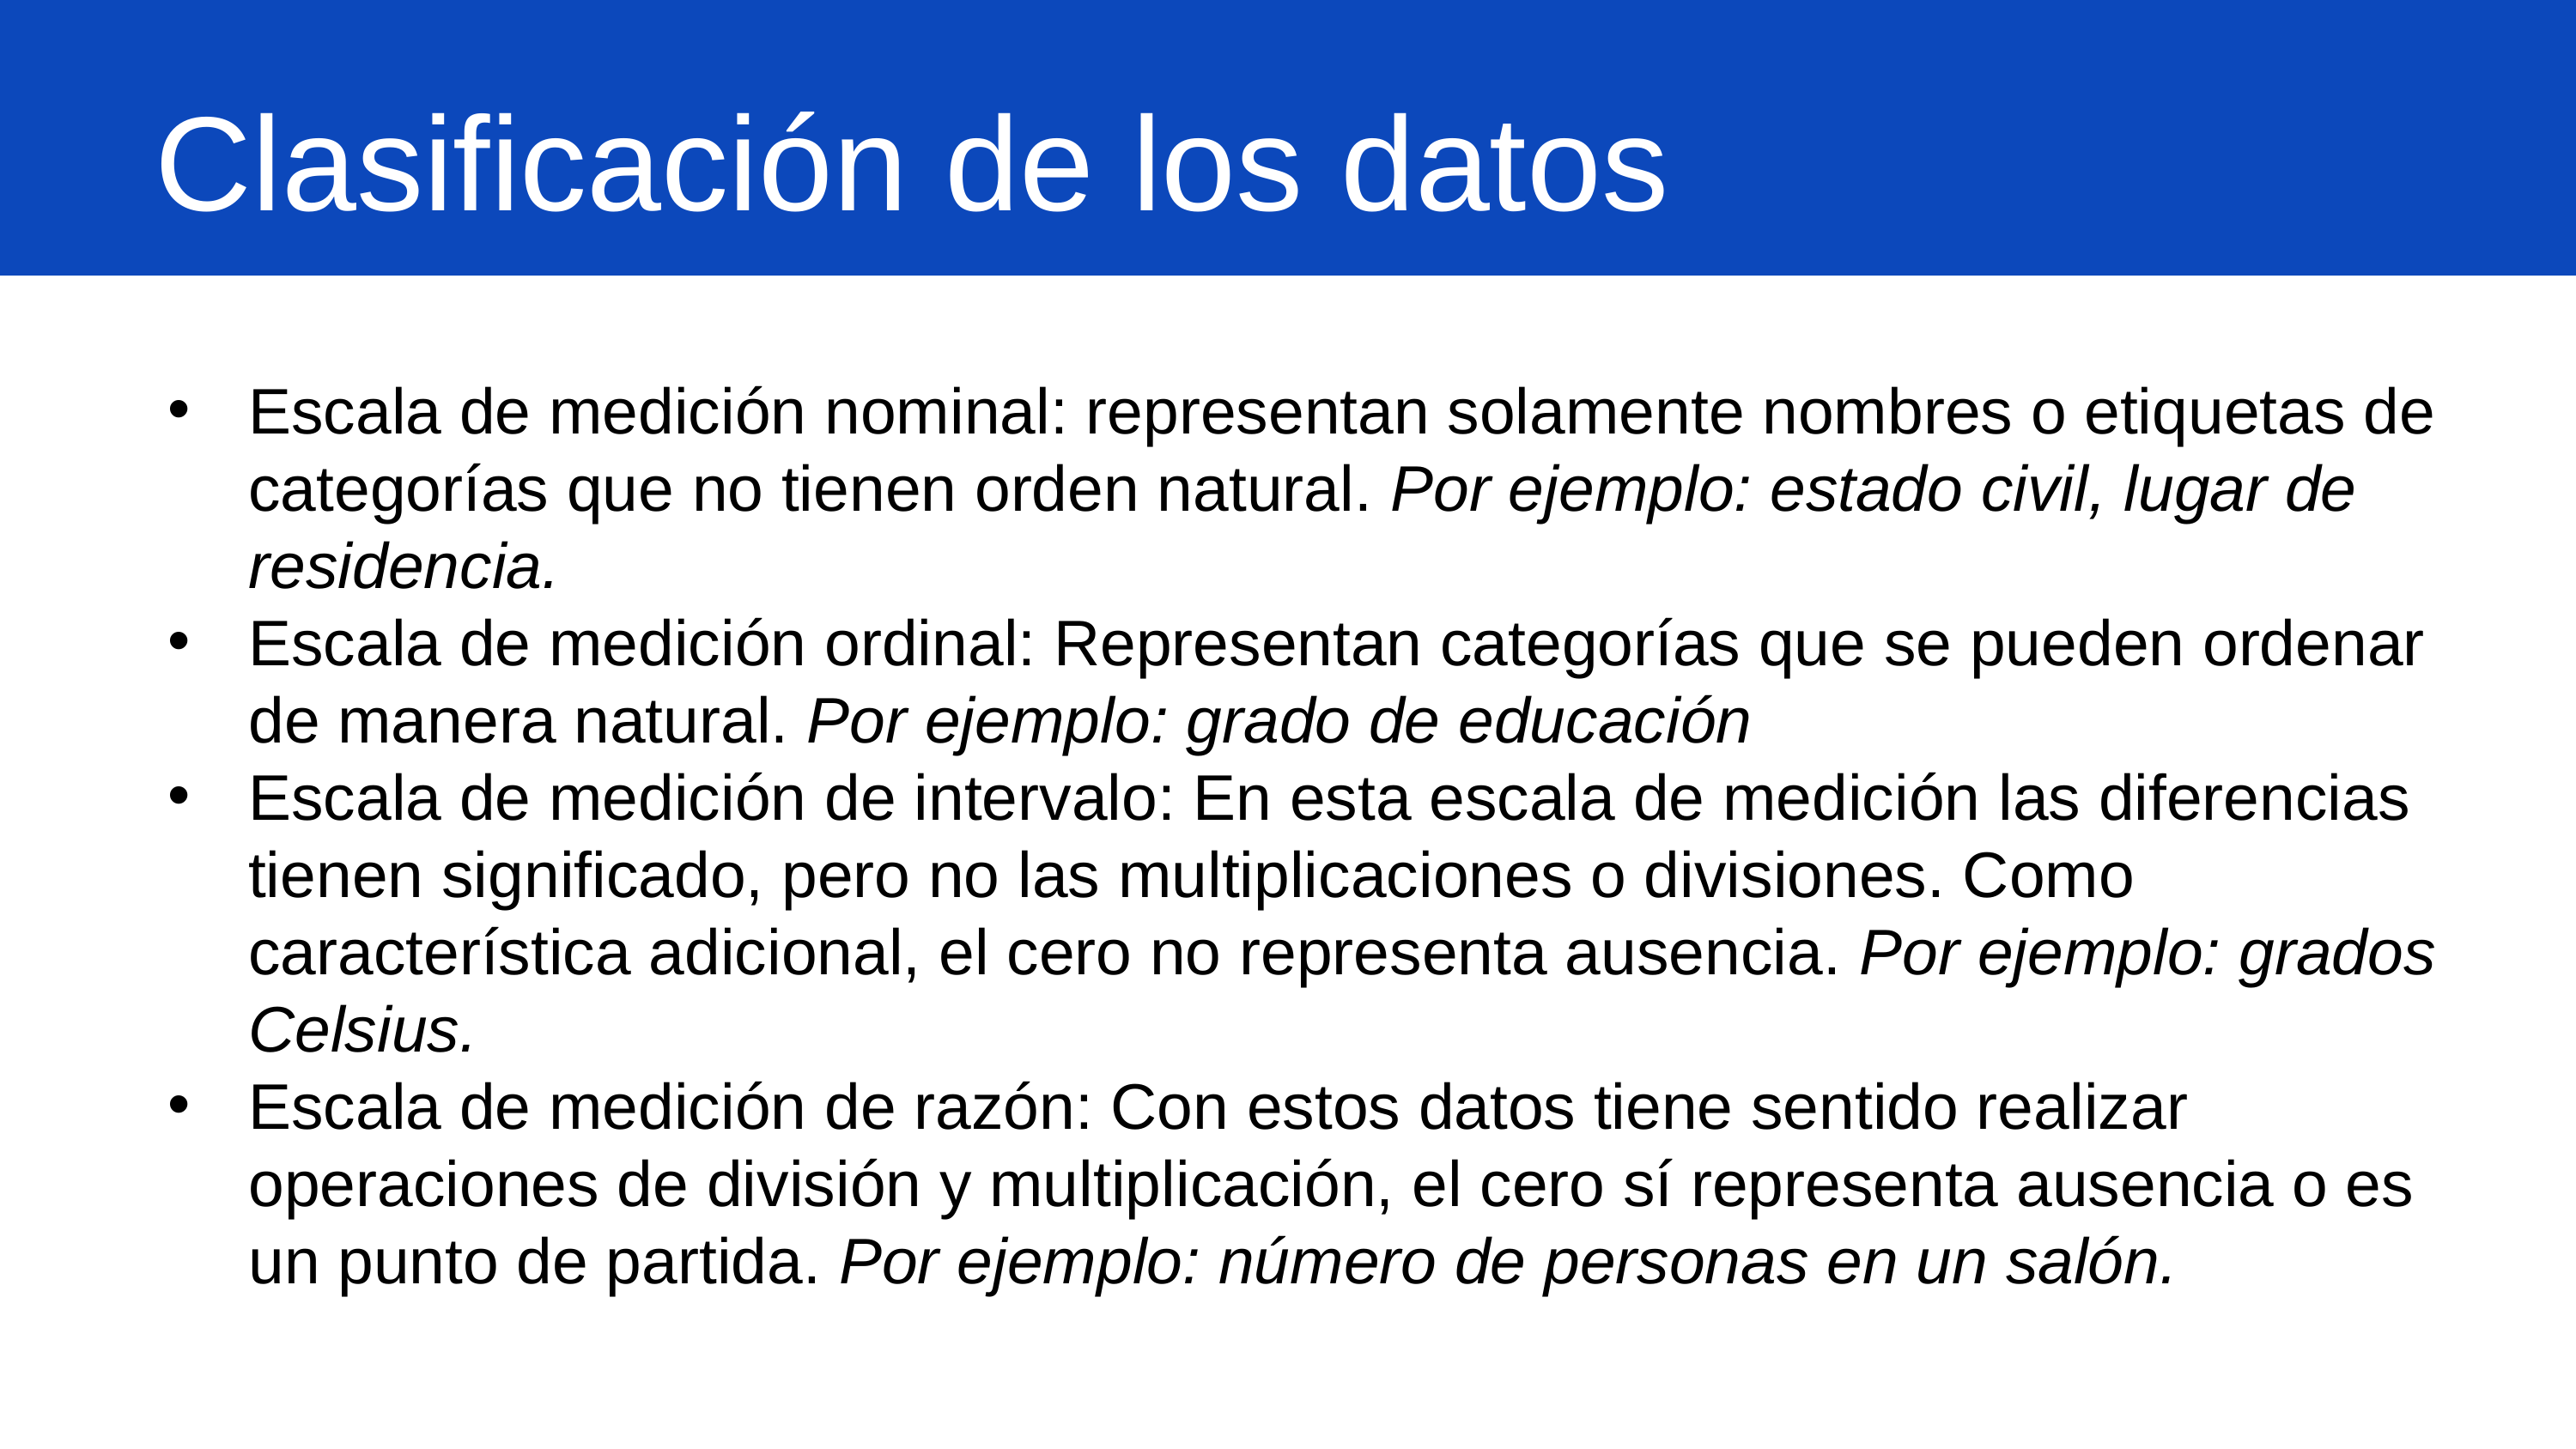

Clasificación de los datos
Escala de medición nominal: representan solamente nombres o etiquetas de categorías que no tienen orden natural. Por ejemplo: estado civil, lugar de residencia.
Escala de medición ordinal: Representan categorías que se pueden ordenar de manera natural. Por ejemplo: grado de educación
Escala de medición de intervalo: En esta escala de medición las diferencias tienen significado, pero no las multiplicaciones o divisiones. Como característica adicional, el cero no representa ausencia. Por ejemplo: grados Celsius.
Escala de medición de razón: Con estos datos tiene sentido realizar operaciones de división y multiplicación, el cero sí representa ausencia o es un punto de partida. Por ejemplo: número de personas en un salón.